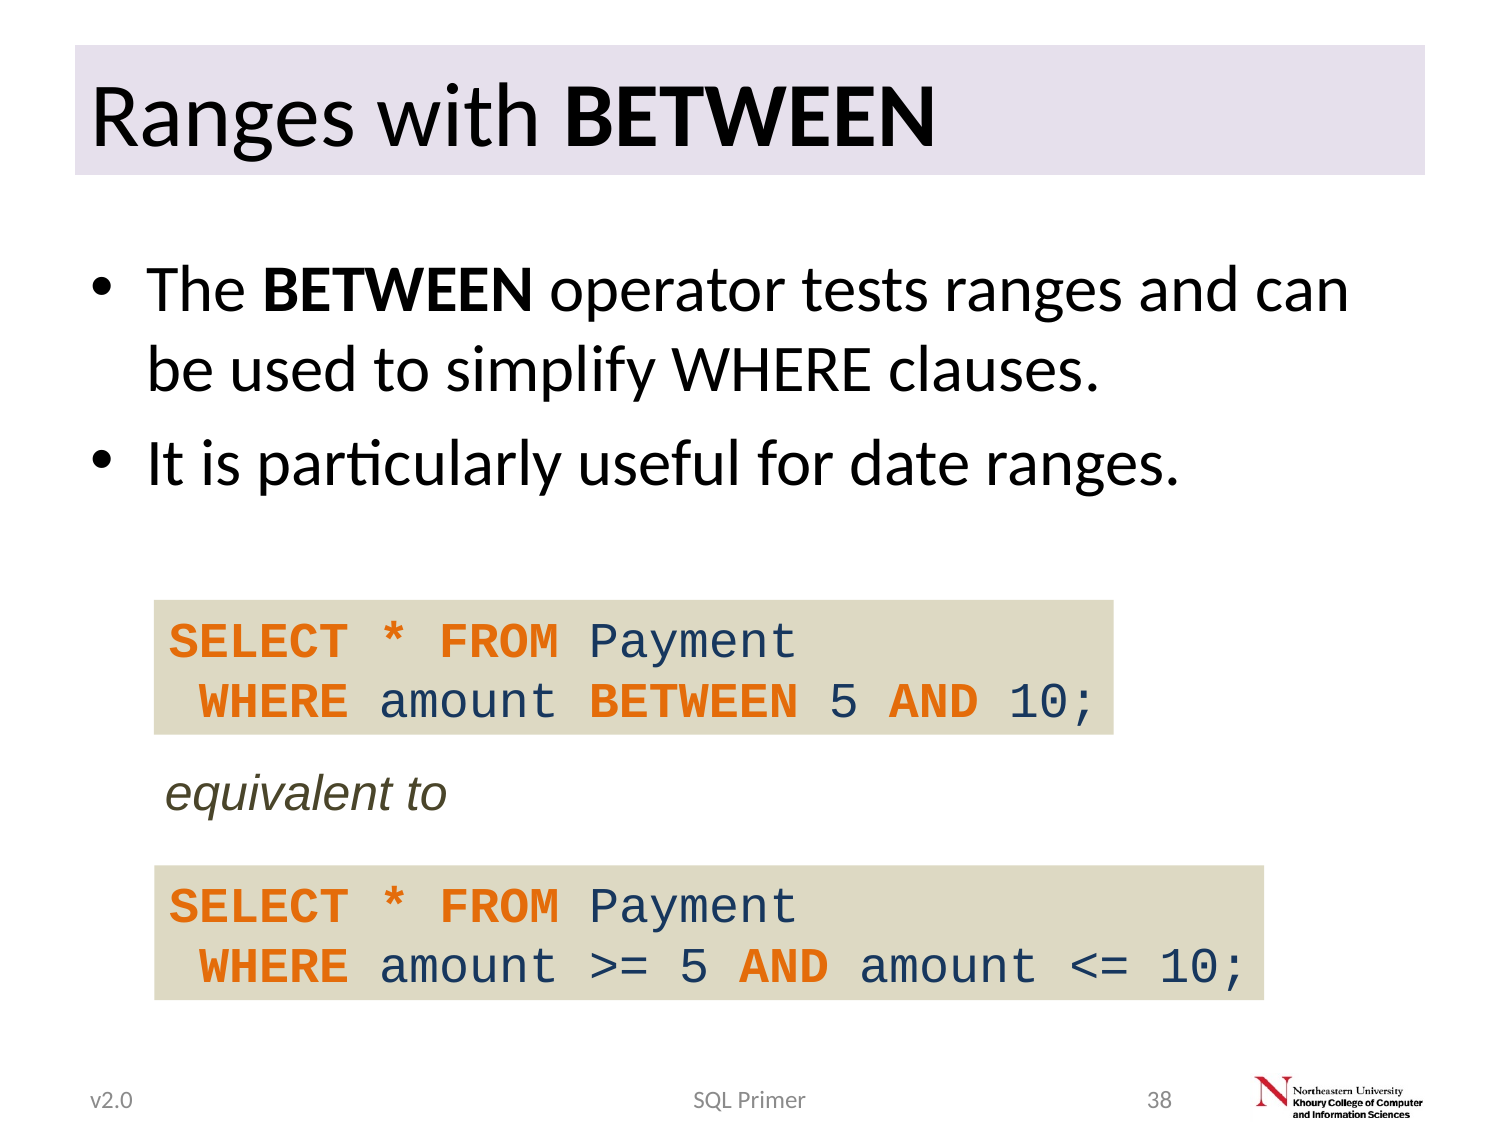

# Ranges with BETWEEN
The BETWEEN operator tests ranges and can be used to simplify WHERE clauses.
It is particularly useful for date ranges.
SELECT * FROM Payment
 WHERE amount BETWEEN 5 AND 10;
equivalent to
SELECT * FROM Payment
 WHERE amount >= 5 AND amount <= 10;
v2.0
SQL Primer
38